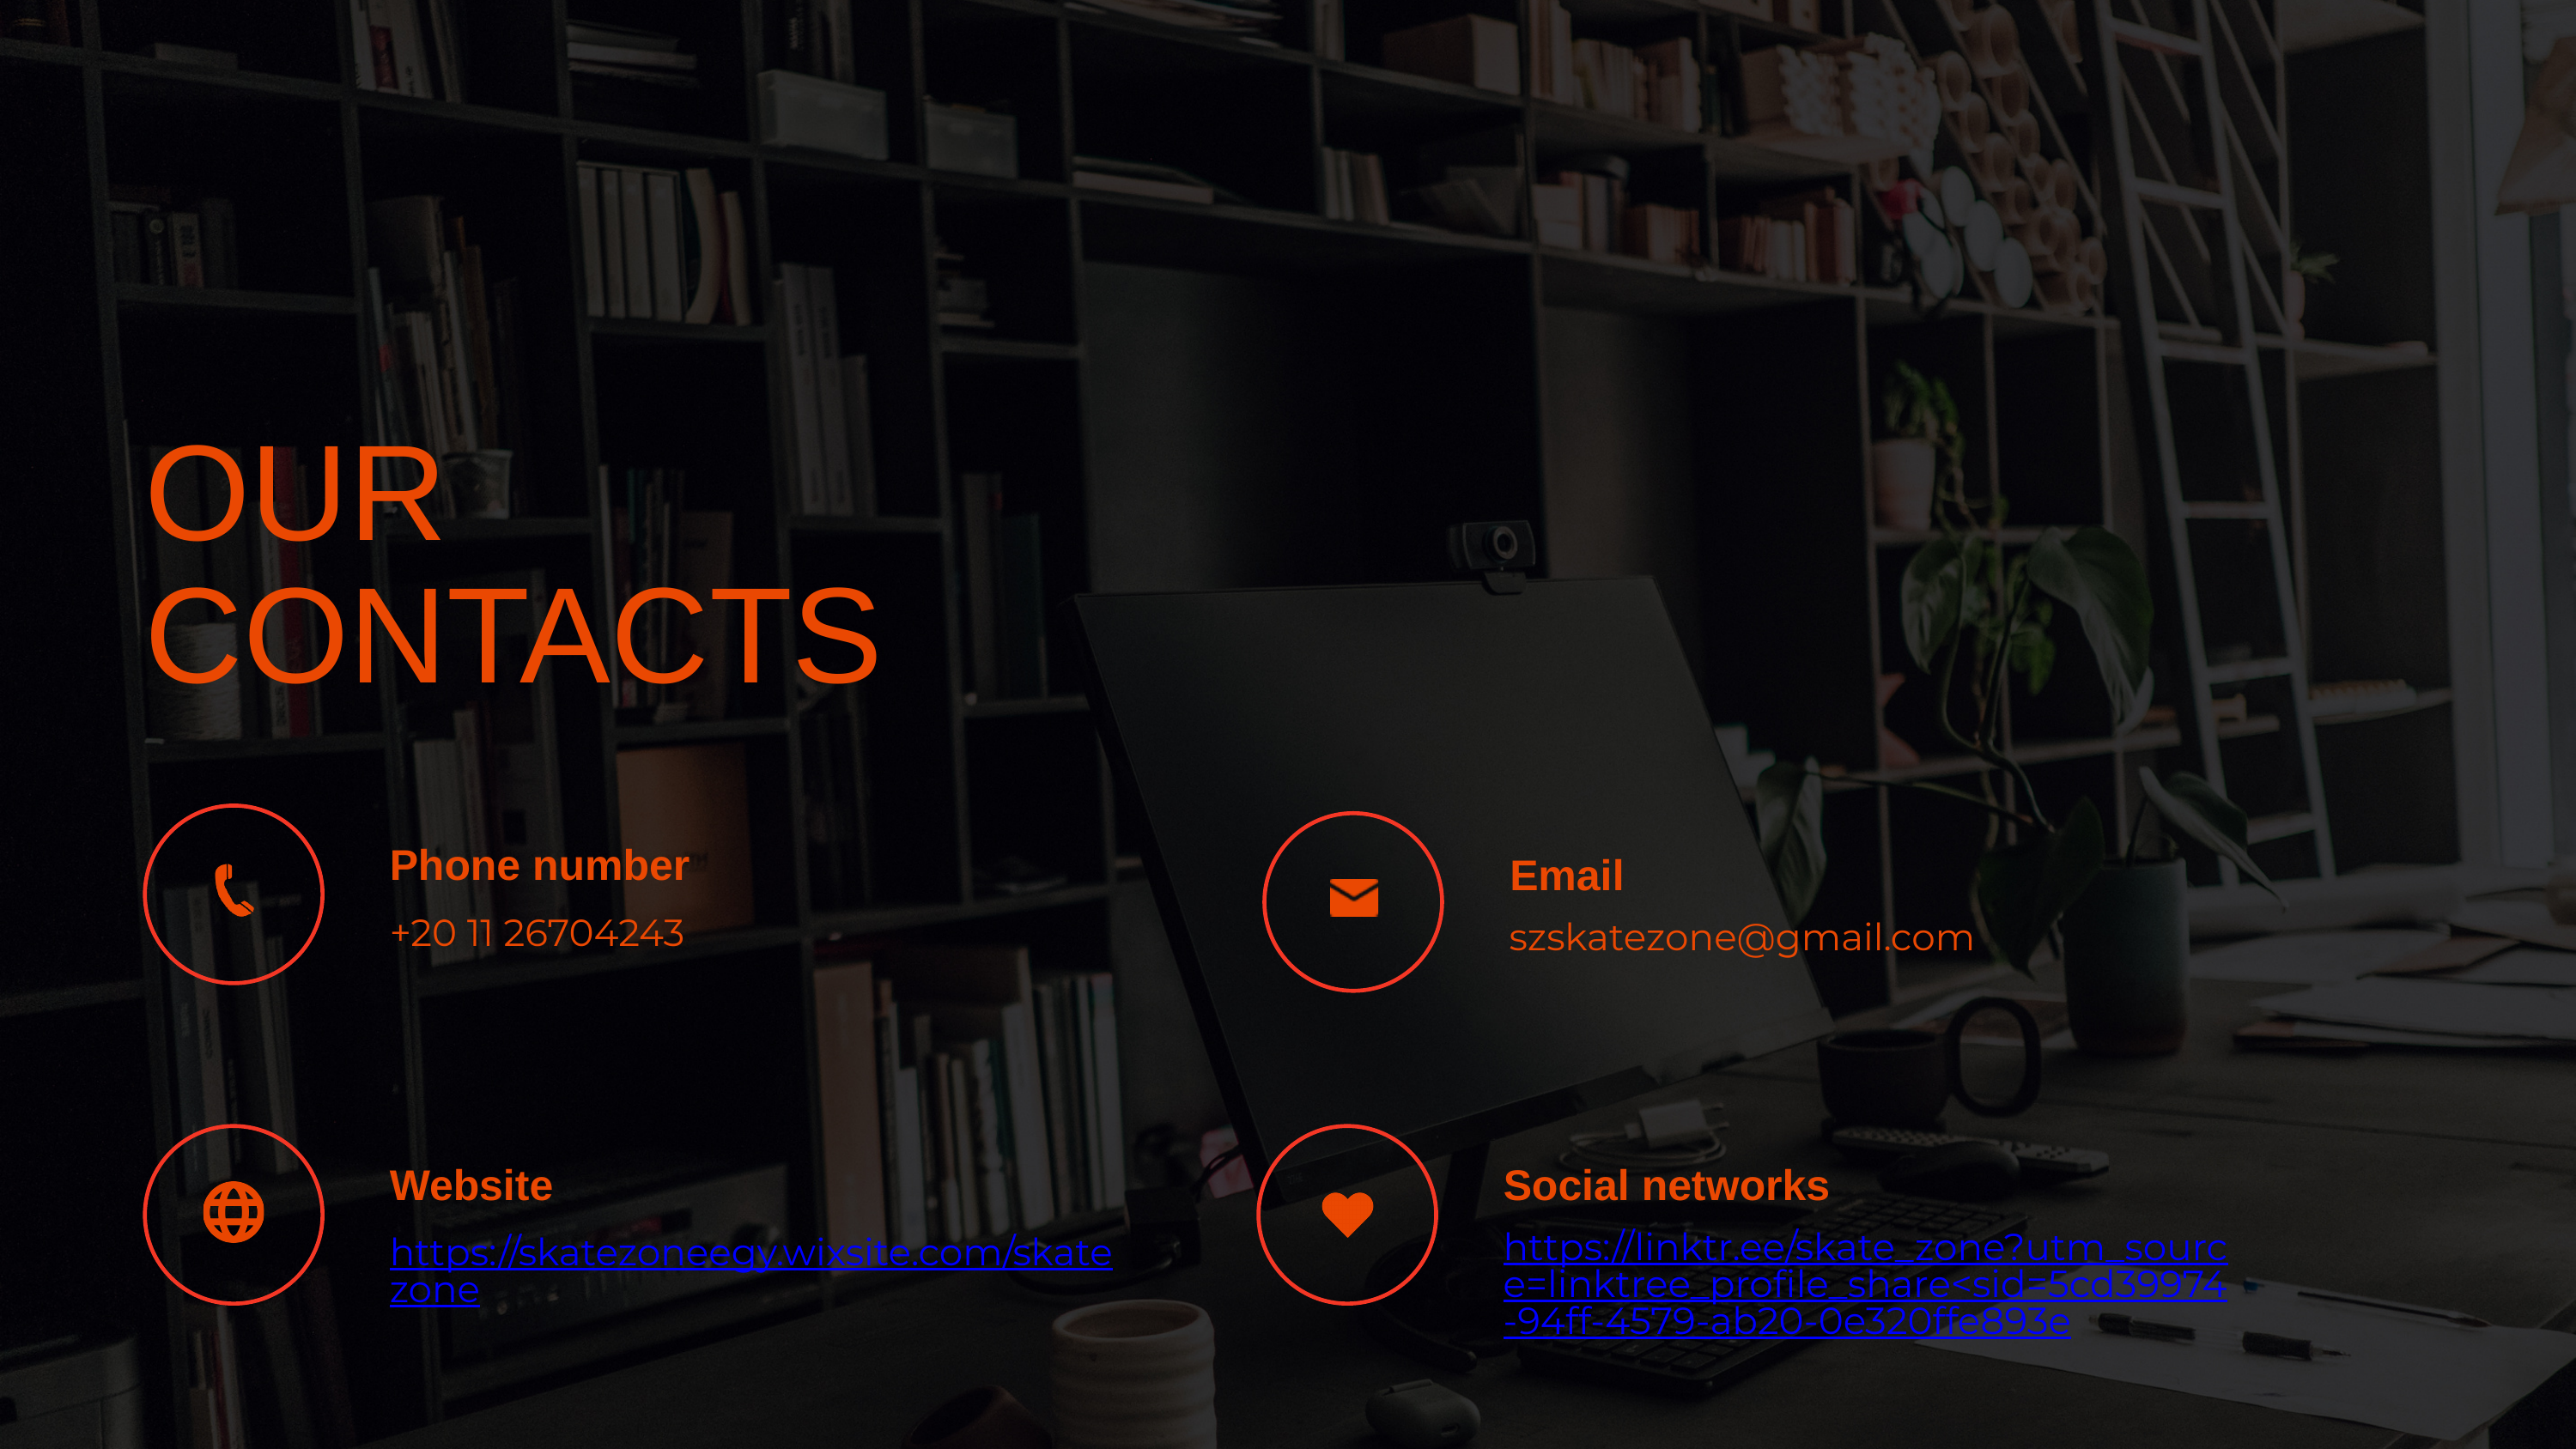

OUR CONTACTS

Phone number
Email

+20 11 26704243
szskatezone@gmail.com

Website
Social networks

https://linktr.ee/skate_zone?utm_source=linktree_profile_share<sid=5cd39974-94ff-4579-ab20-0e320ffe893e
https://skatezoneegy.wixsite.com/skatezone